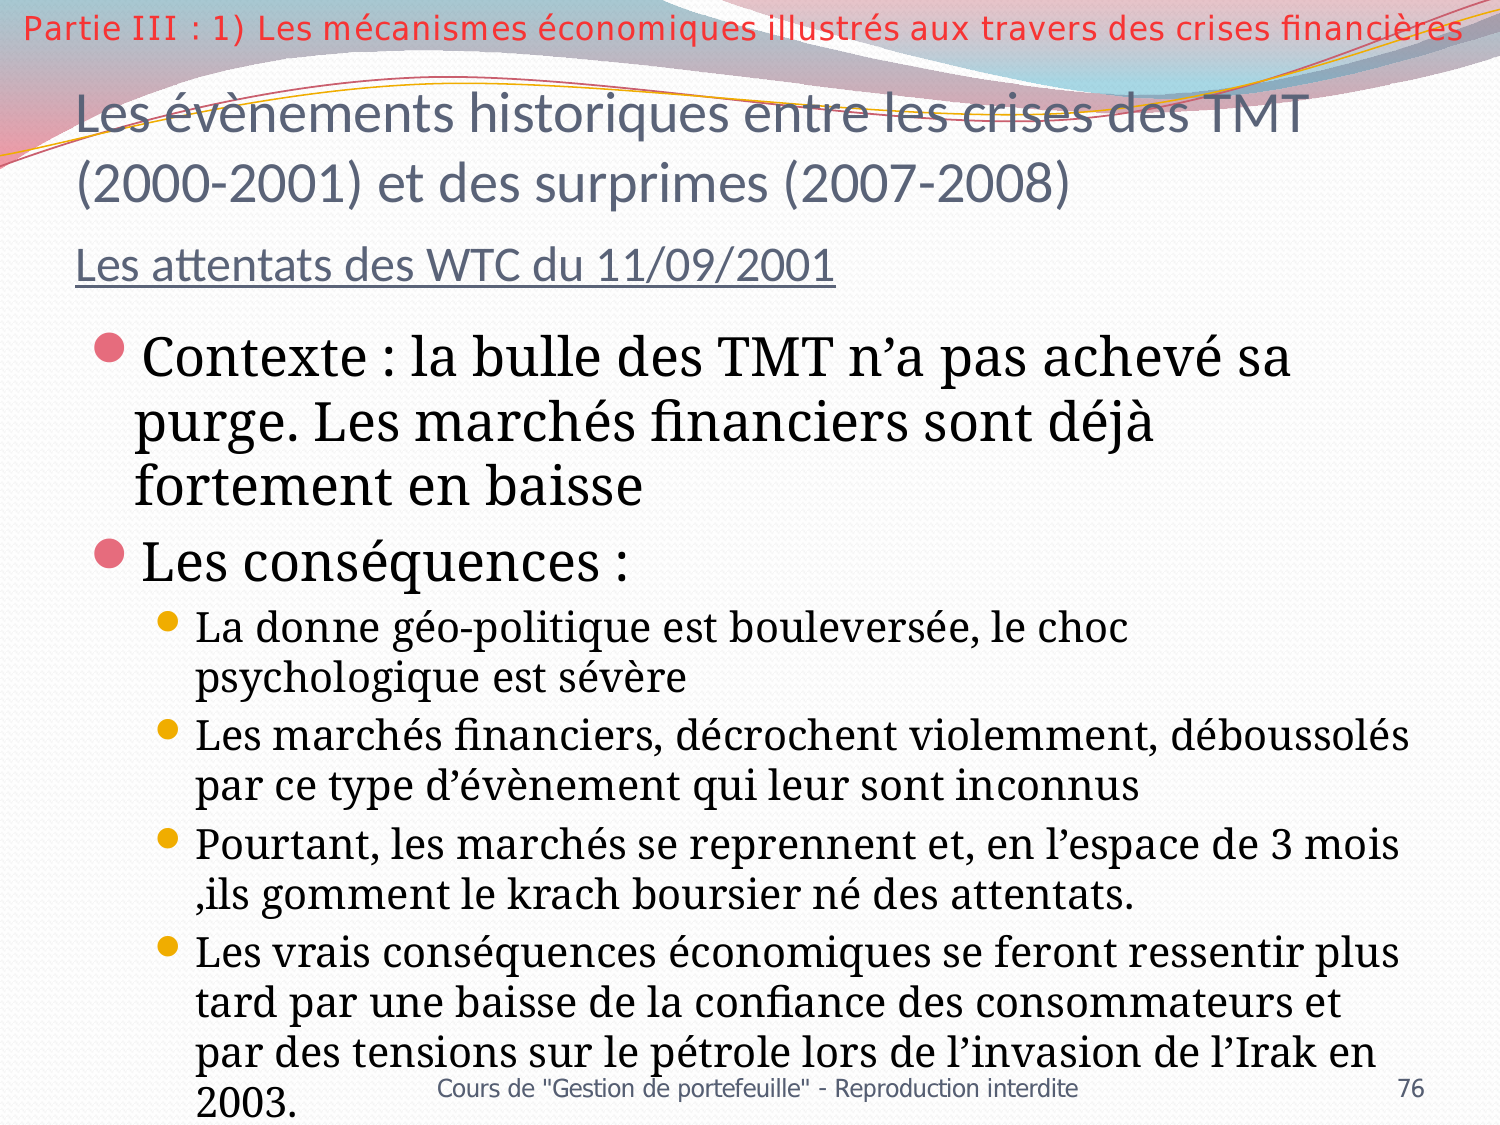

Partie III : 1) Les mécanismes économiques illustrés aux travers des crises financières
# Les évènements historiques entre les crises des TMT (2000-2001) et des surprimes (2007-2008) Les attentats des WTC du 11/09/2001
Contexte : la bulle des TMT n’a pas achevé sa purge. Les marchés financiers sont déjà fortement en baisse
Les conséquences :
La donne géo-politique est bouleversée, le choc psychologique est sévère
Les marchés financiers, décrochent violemment, déboussolés par ce type d’évènement qui leur sont inconnus
Pourtant, les marchés se reprennent et, en l’espace de 3 mois ,ils gomment le krach boursier né des attentats.
Les vrais conséquences économiques se feront ressentir plus tard par une baisse de la confiance des consommateurs et par des tensions sur le pétrole lors de l’invasion de l’Irak en 2003.

Cours de "Gestion de portefeuille" - Reproduction interdite
76